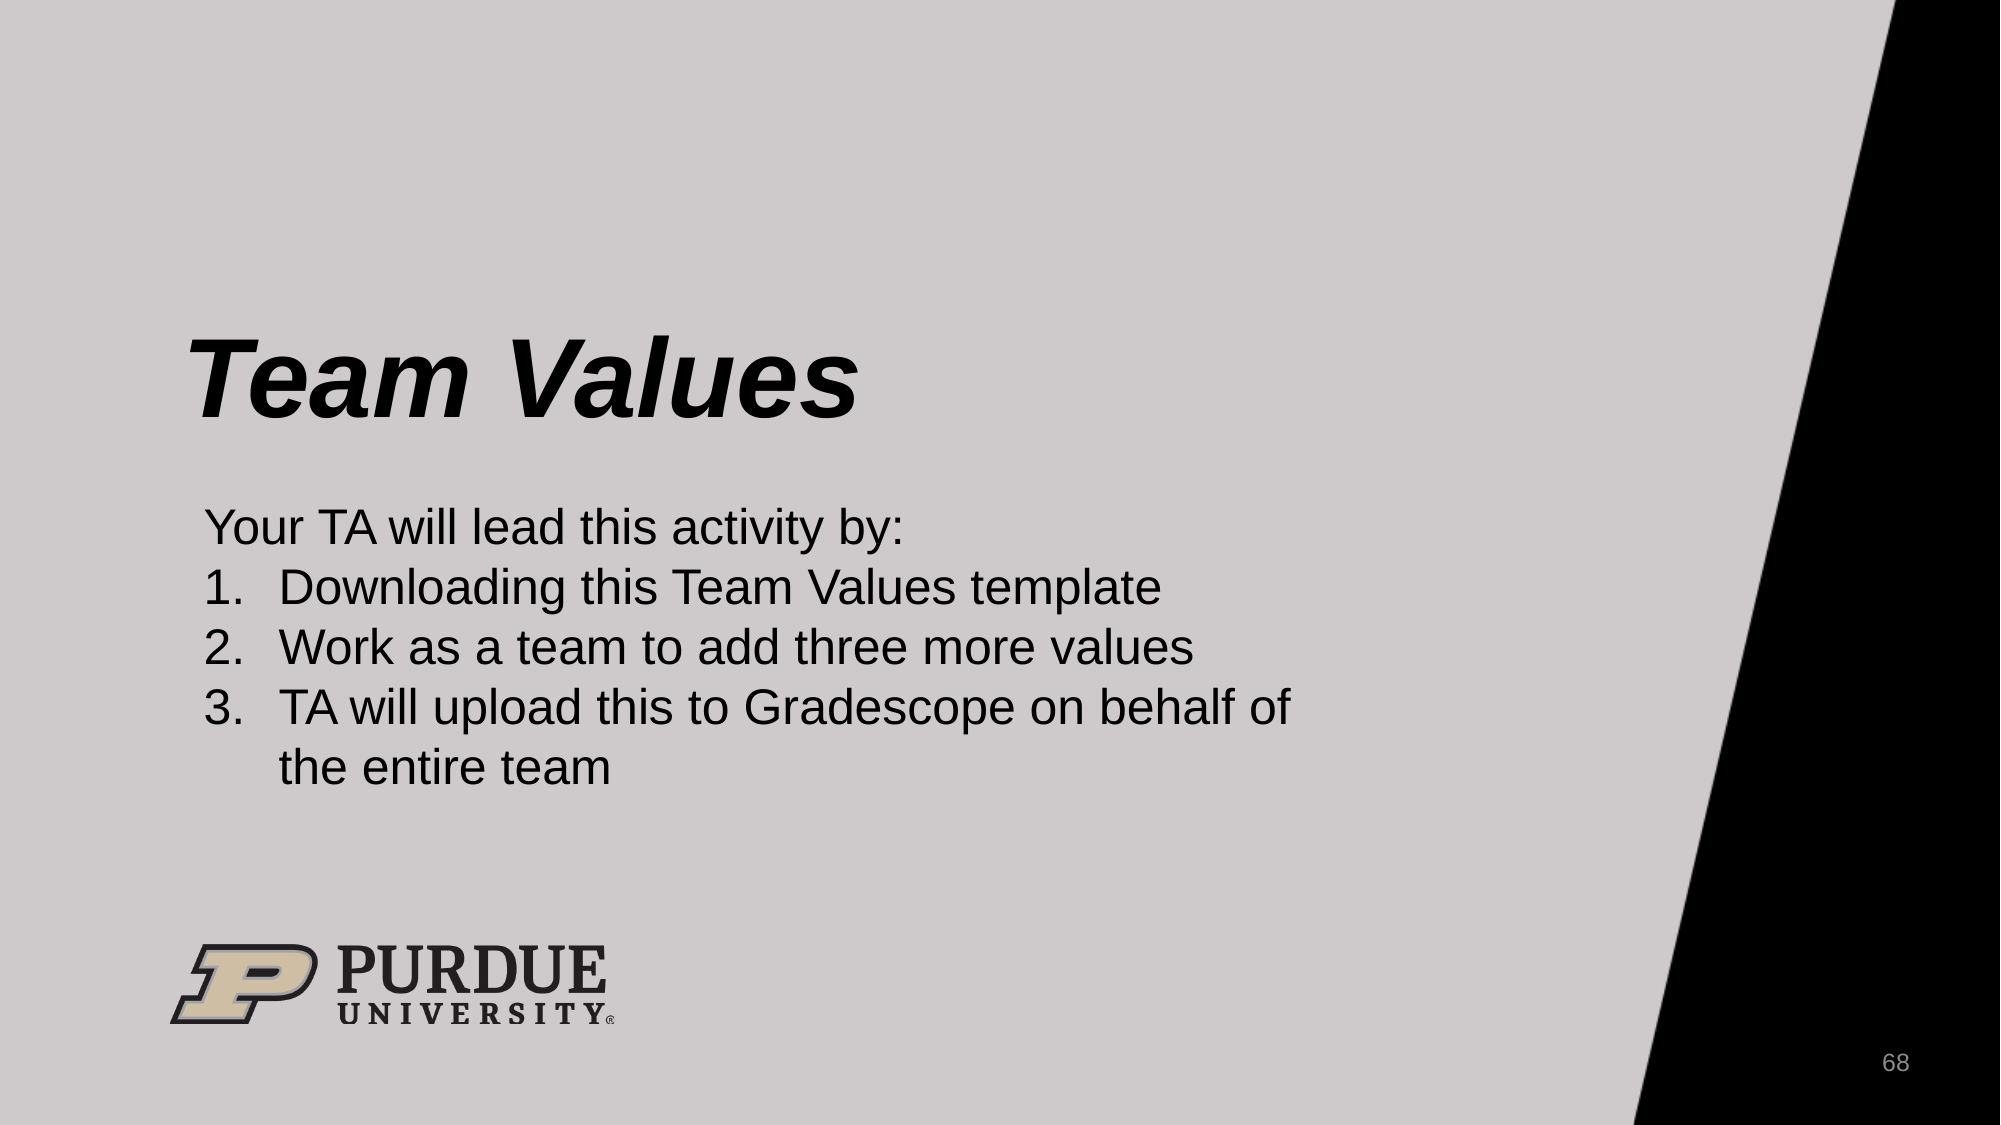

# Team Values
Your TA will lead this activity by:
Downloading this Team Values template
Work as a team to add three more values
TA will upload this to Gradescope on behalf of the entire team
68